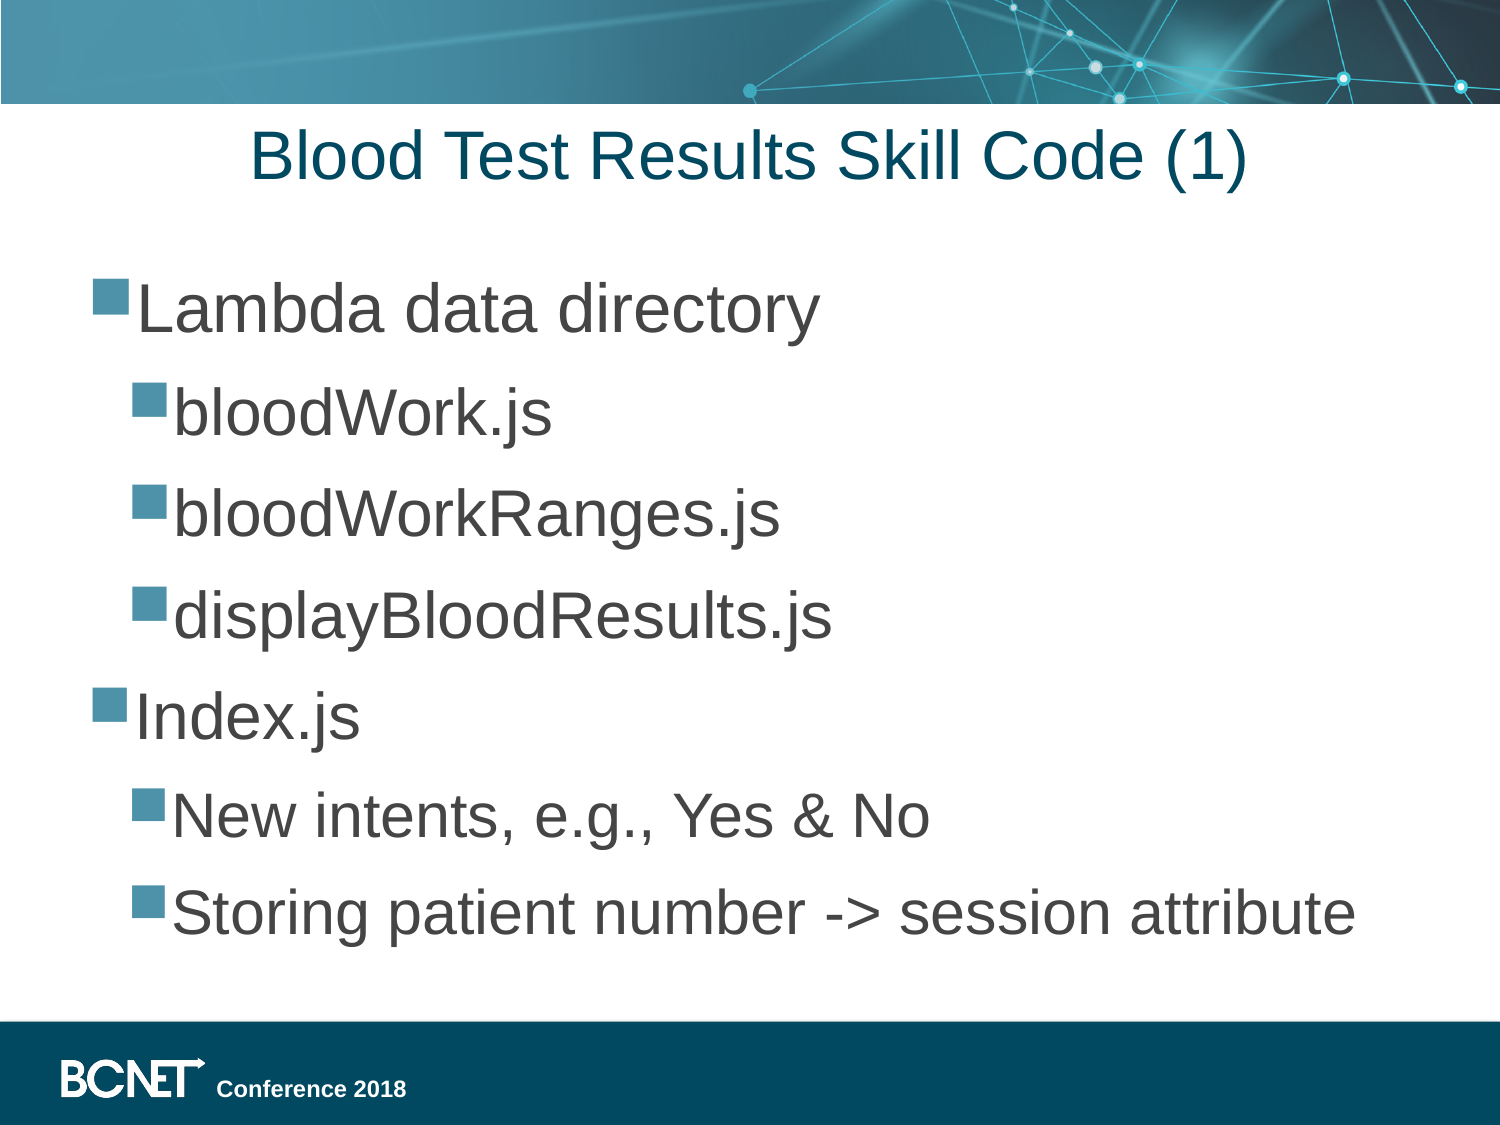

# Blood Test Results Skill Code (1)
Lambda data directory
bloodWork.js
bloodWorkRanges.js
displayBloodResults.js
Index.js
New intents, e.g., Yes & No
Storing patient number -> session attribute